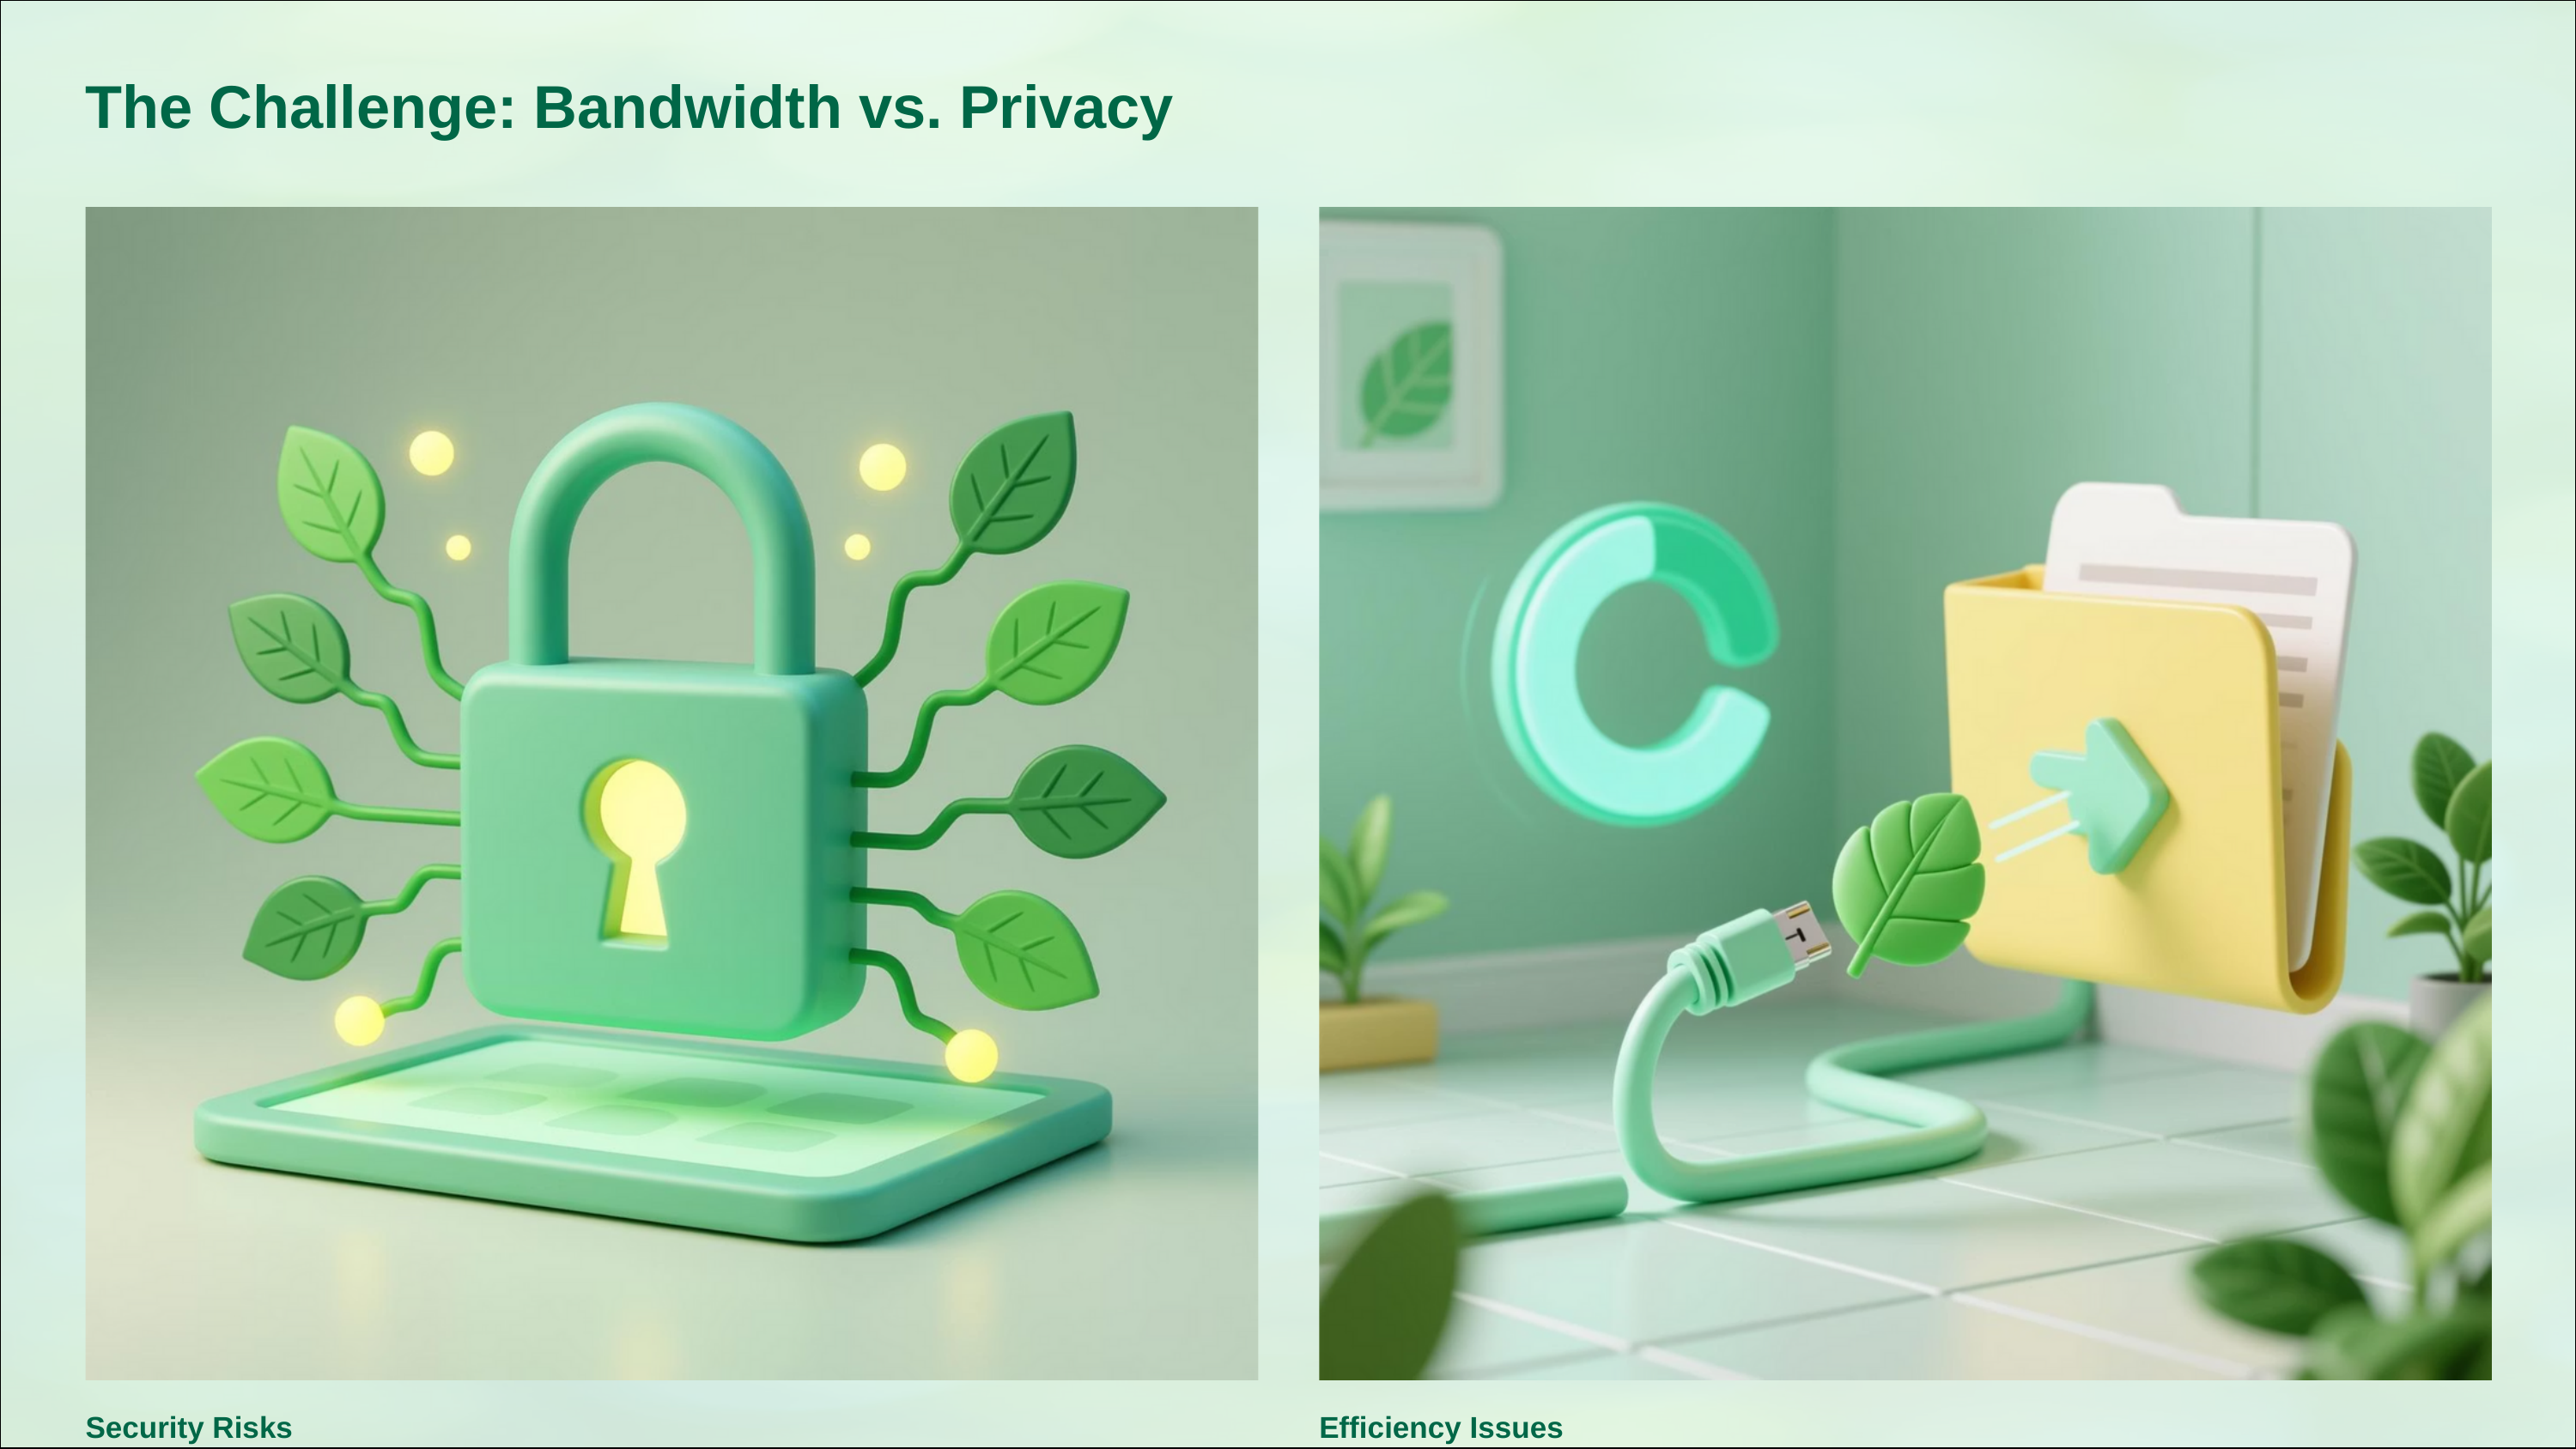

The Challenge: Bandwidth vs. Privacy

Security Risks
Efficiency Issues
Traditional storage solutions often leave decryption keys exposed server-side, making data highly vulnerable to breaches and unauthorized access. This centralized key management poses a significant single point of failure.
Transferring large files, especially over limited or unreliable network bandwidth, leads to frustratingly slow speeds, frequent interruptions, and unreliable data delivery. This impacts productivity and user experience.
Our Goal: Design a lightweight, end-to-end encrypted protocol optimized for speed, reliability, and paramount security.